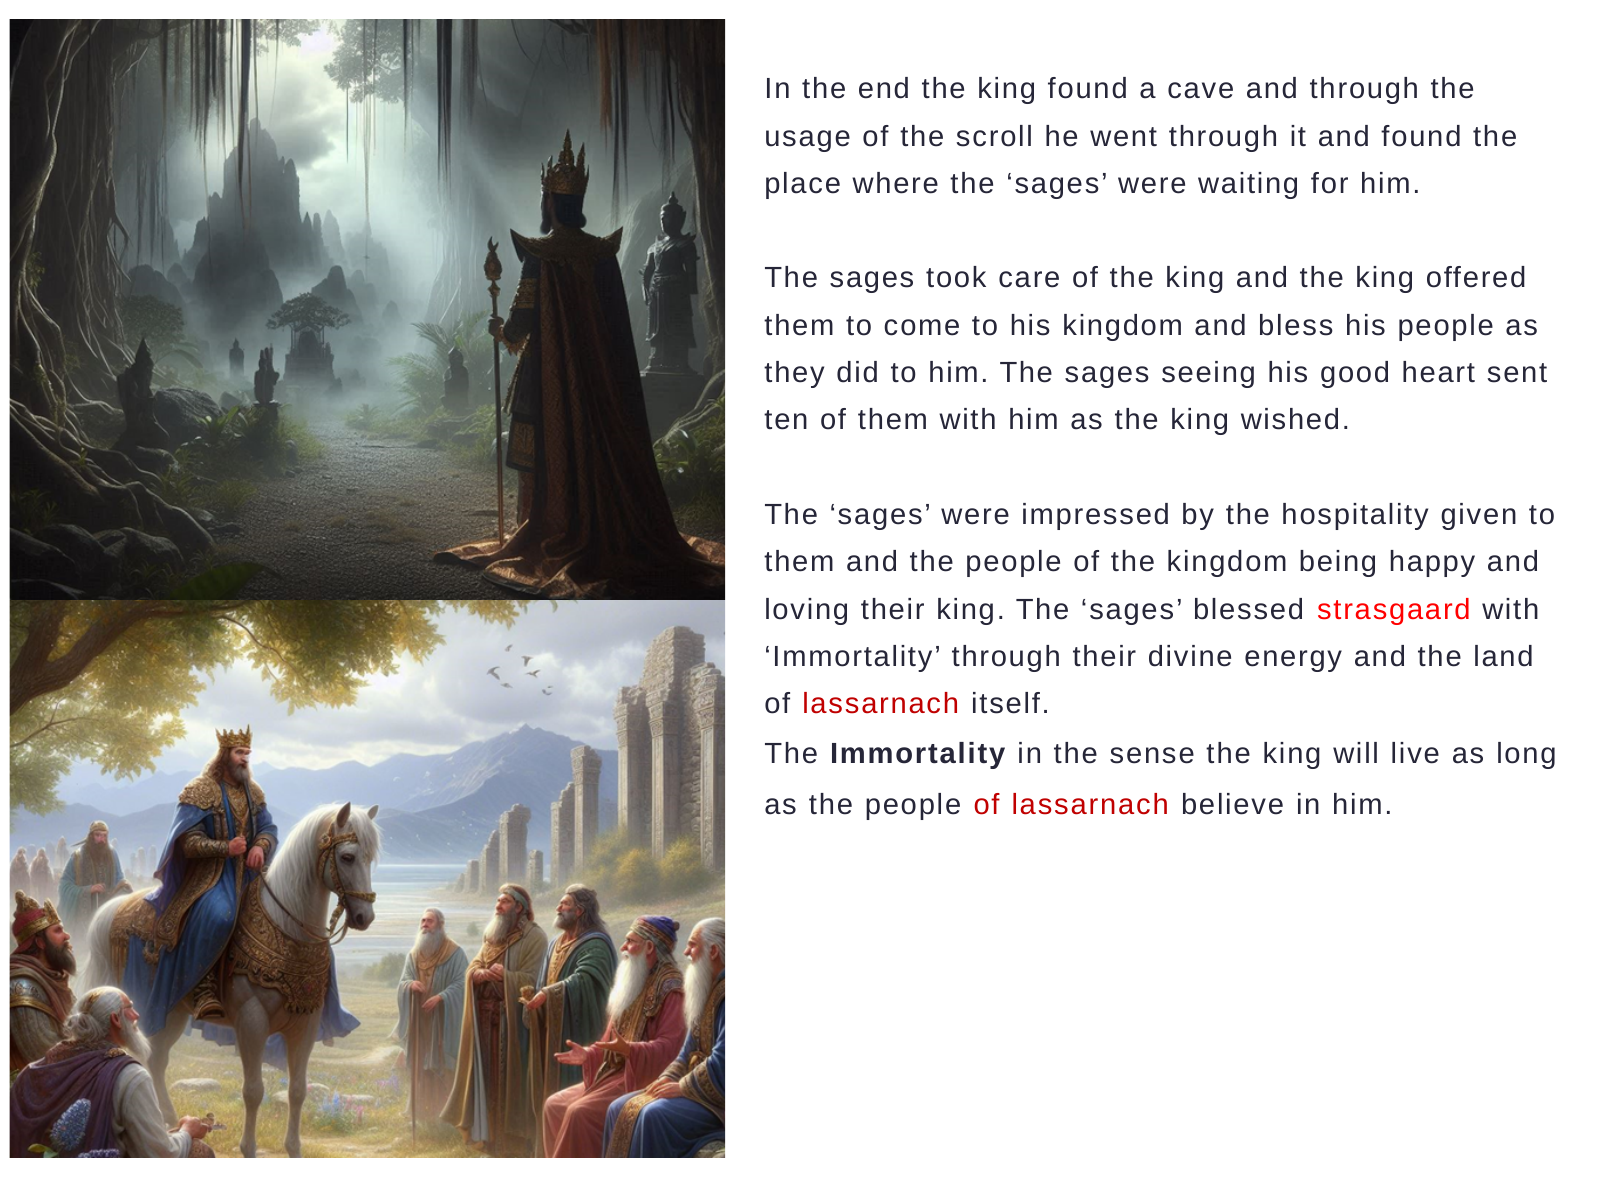

In the end the king found a cave and through the usage of the scroll he went through it and found the place where the ‘sages’ were waiting for him.

The sages took care of the king and the king offered them to come to his kingdom and bless his people as they did to him. The sages seeing his good heart sent ten of them with him as the king wished.

The ‘sages’ were impressed by the hospitality given to them and the people of the kingdom being happy and loving their king. The ‘sages’ blessed strasgaard with ‘Immortality’ through their divine energy and the land of lassarnach itself.
The Immortality in the sense the king will live as long as the people of lassarnach believe in him.